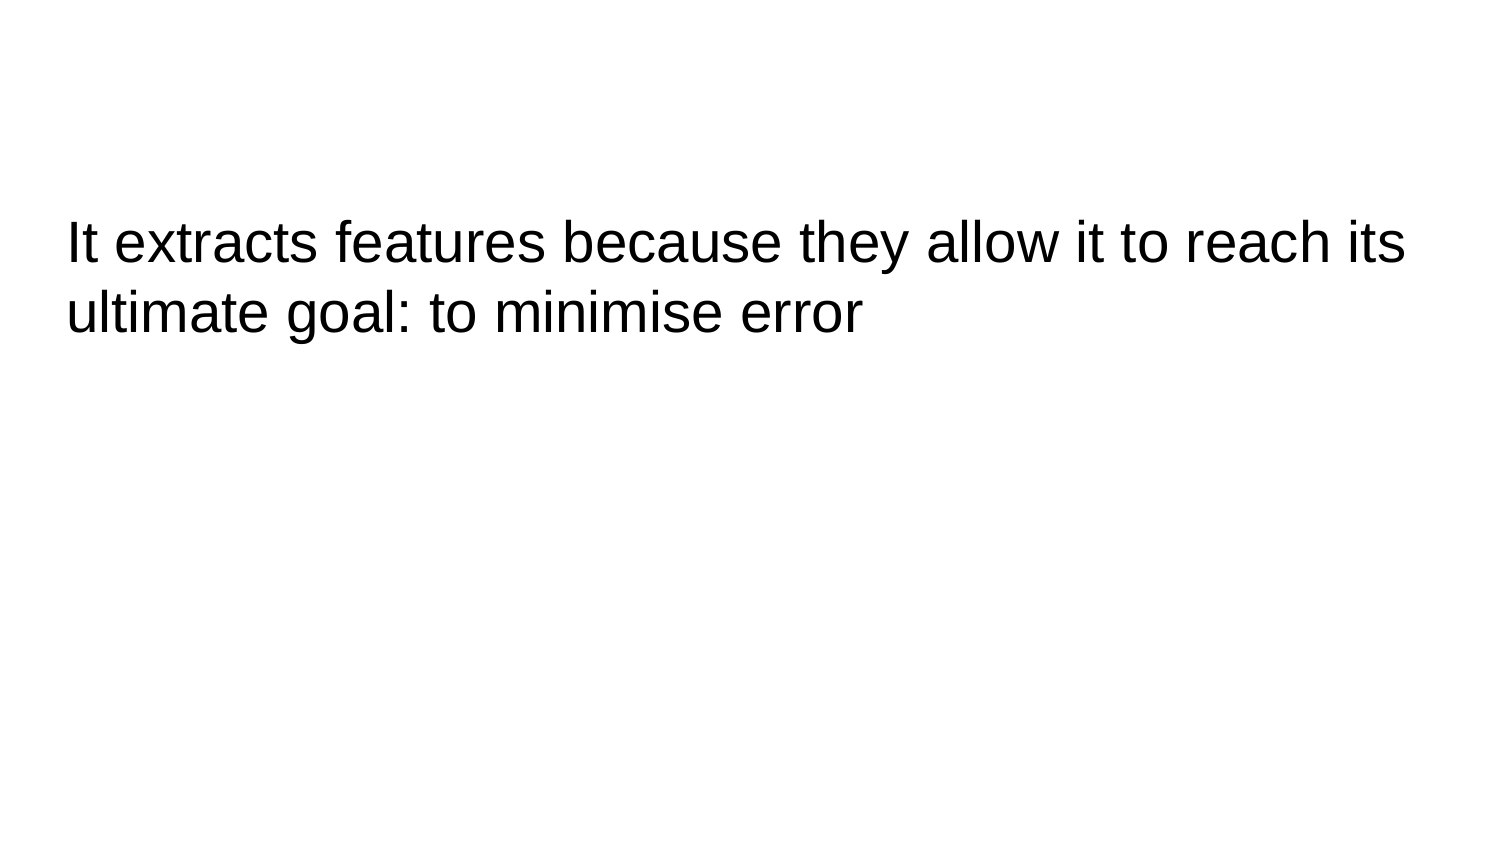

#
It extracts features because they allow it to reach its ultimate goal: to minimise error